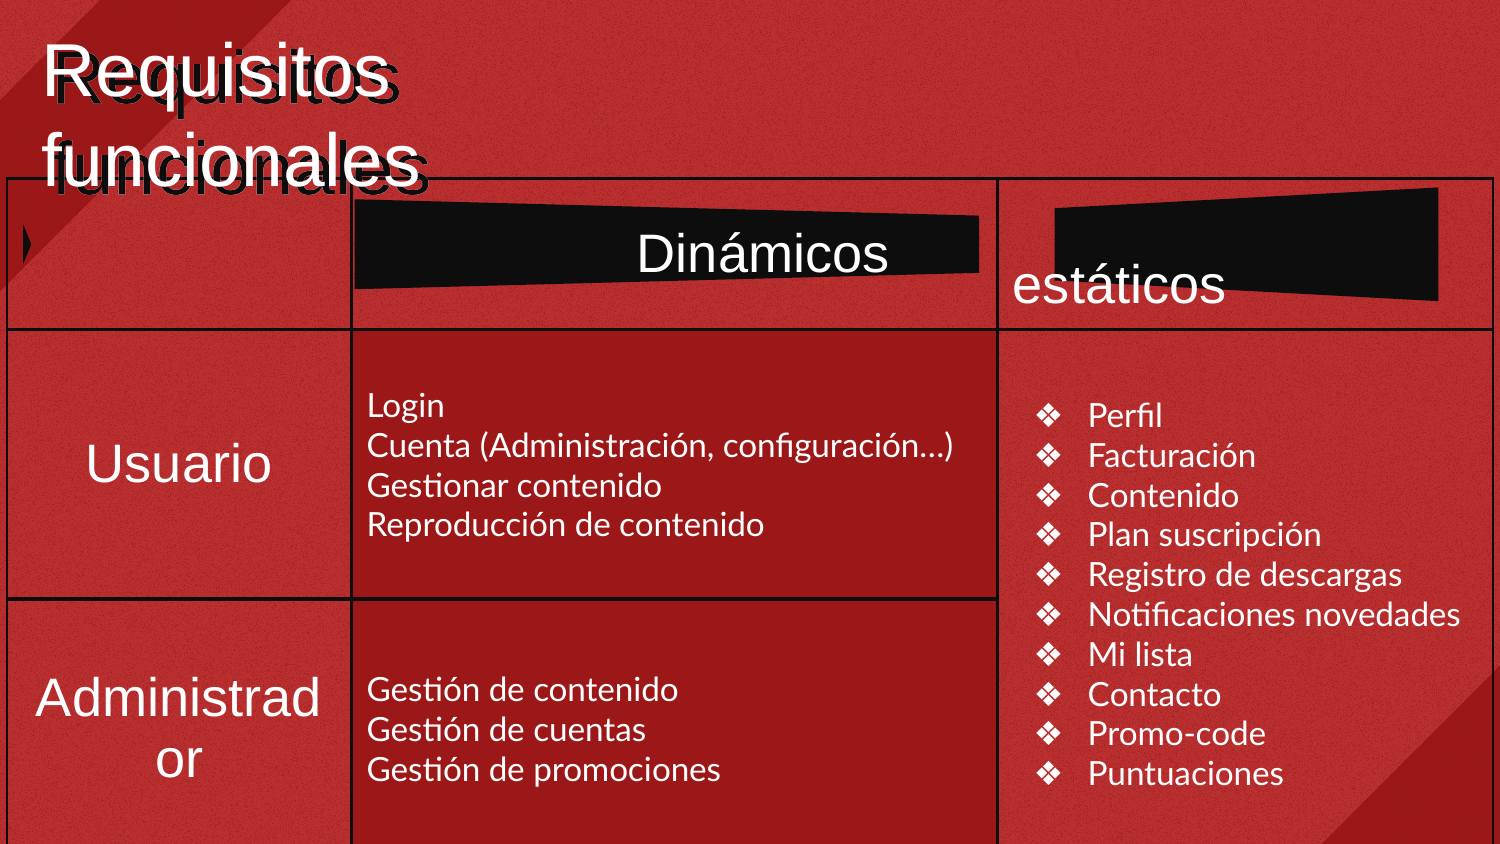

# Requisitos funcionales
|  | Dinámicos | estáticos |
| --- | --- | --- |
| Usuario | Login Cuenta (Administración, configuración…) Gestionar contenido Reproducción de contenido | Perfil Facturación Contenido Plan suscripción Registro de descargas Notificaciones novedades Mi lista Contacto Promo-code Puntuaciones |
| Administrador | Gestión de contenido Gestión de cuentas Gestión de promociones |  |